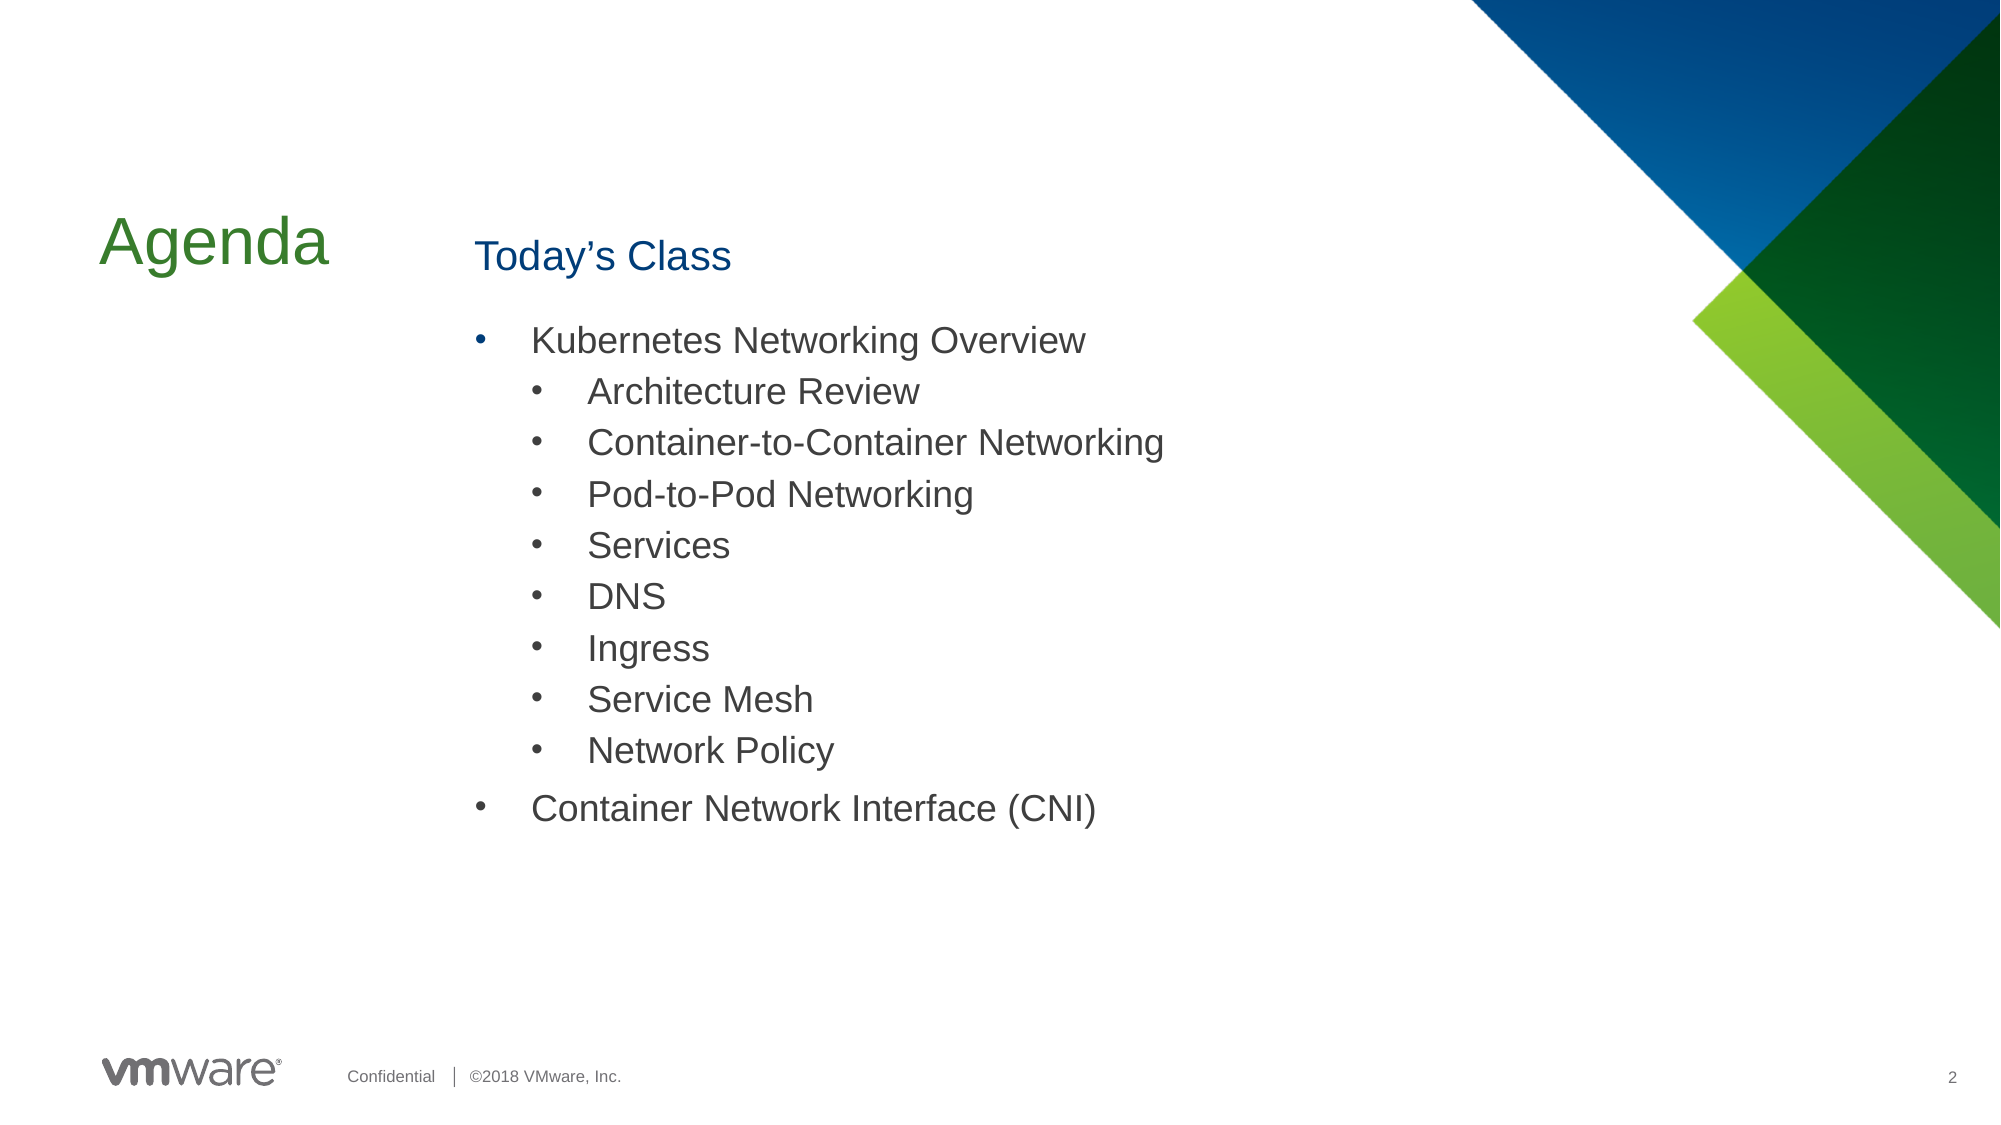

Today’s Class
Kubernetes Networking Overview
Architecture Review
Container-to-Container Networking
Pod-to-Pod Networking
Services
DNS
Ingress
Service Mesh
Network Policy
Container Network Interface (CNI)